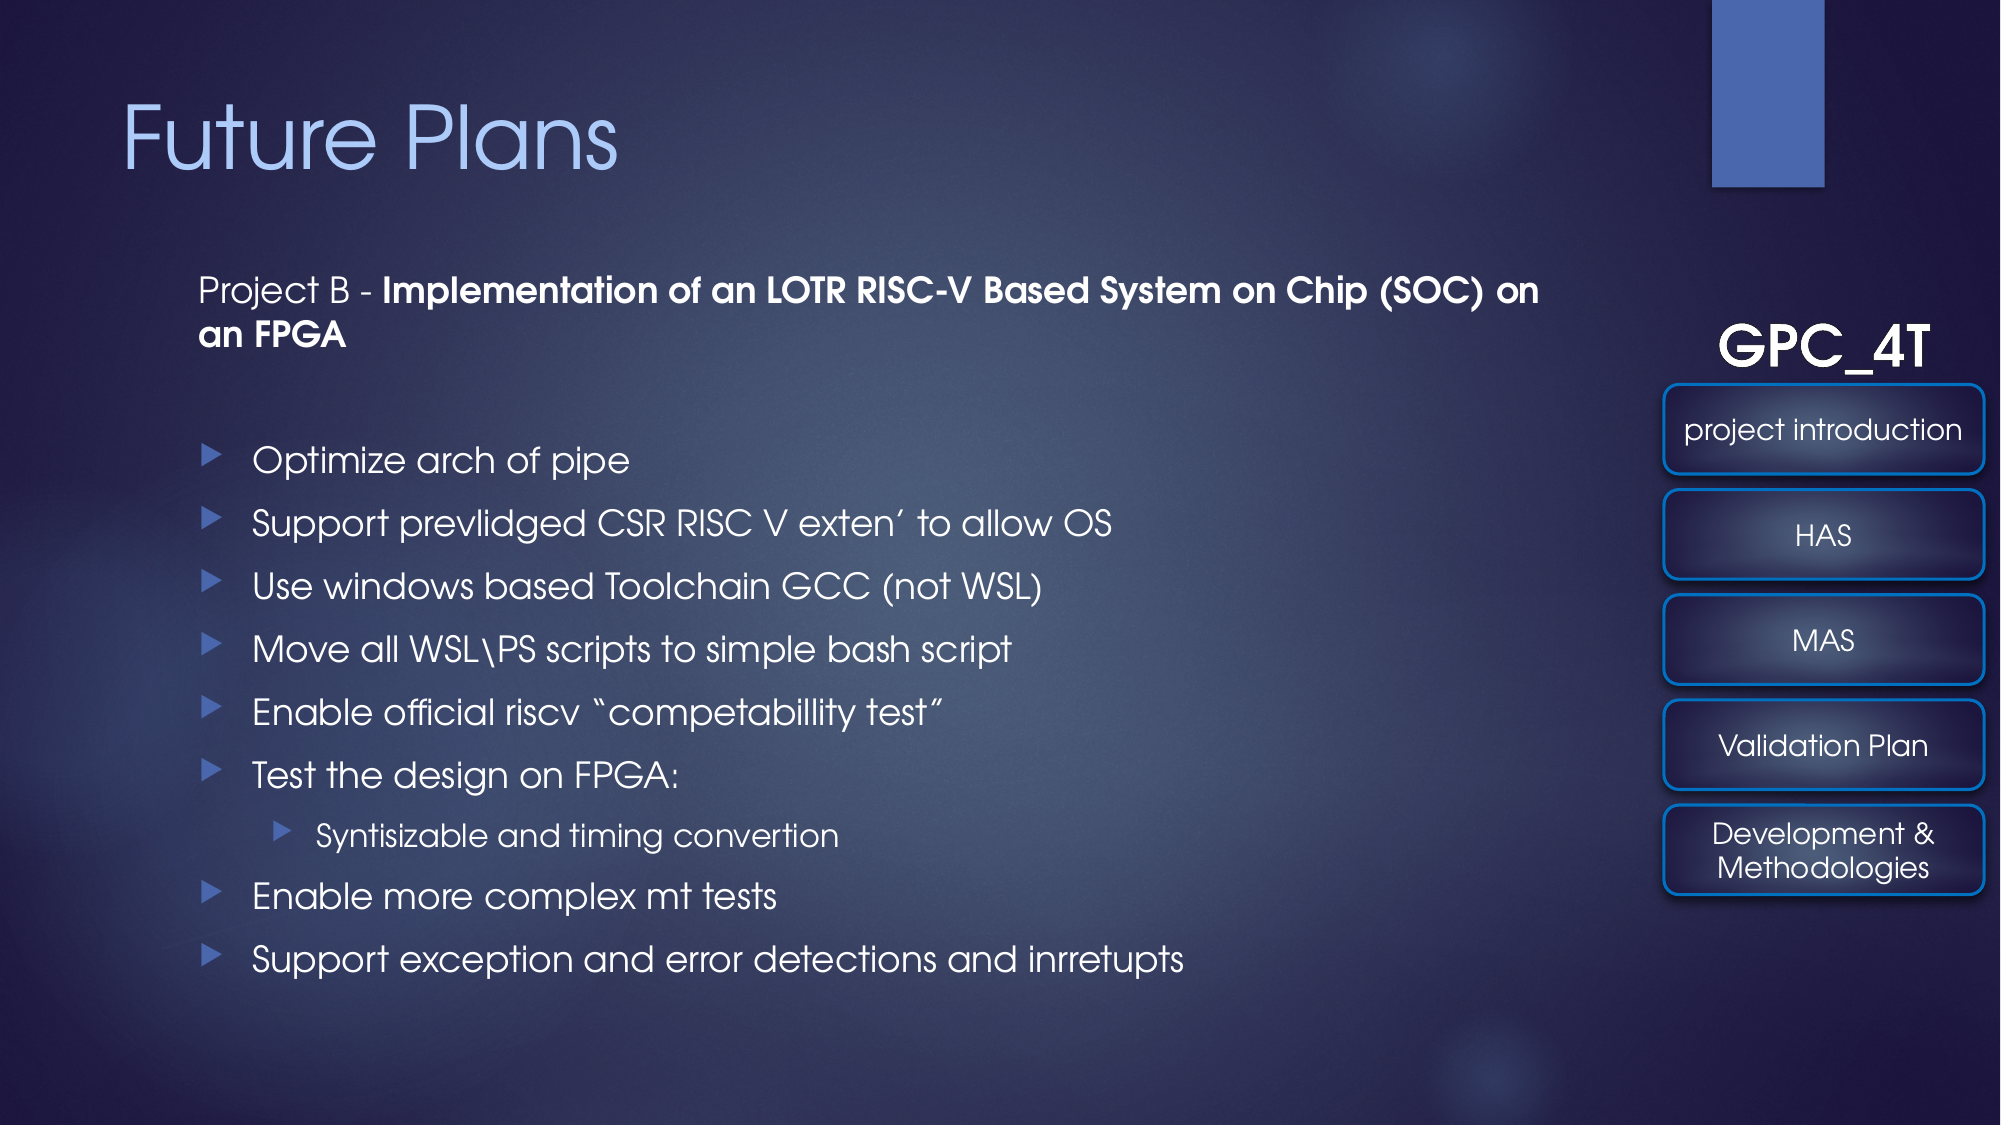

# Future Plans
Project B - Implementation of an LOTR RISC-V Based System on Chip (SOC) on an FPGA

Optimize arch of pipe
Support prevlidged CSR RISC V exten’ to allow OS
Use windows based Toolchain GCC (not WSL)
Move all WSL\PS scripts to simple bash script
Enable official riscv “competabillity test”
Test the design on FPGA:
Syntisizable and timing convertion
Enable more complex mt tests
Support exception and error detections and inrretupts